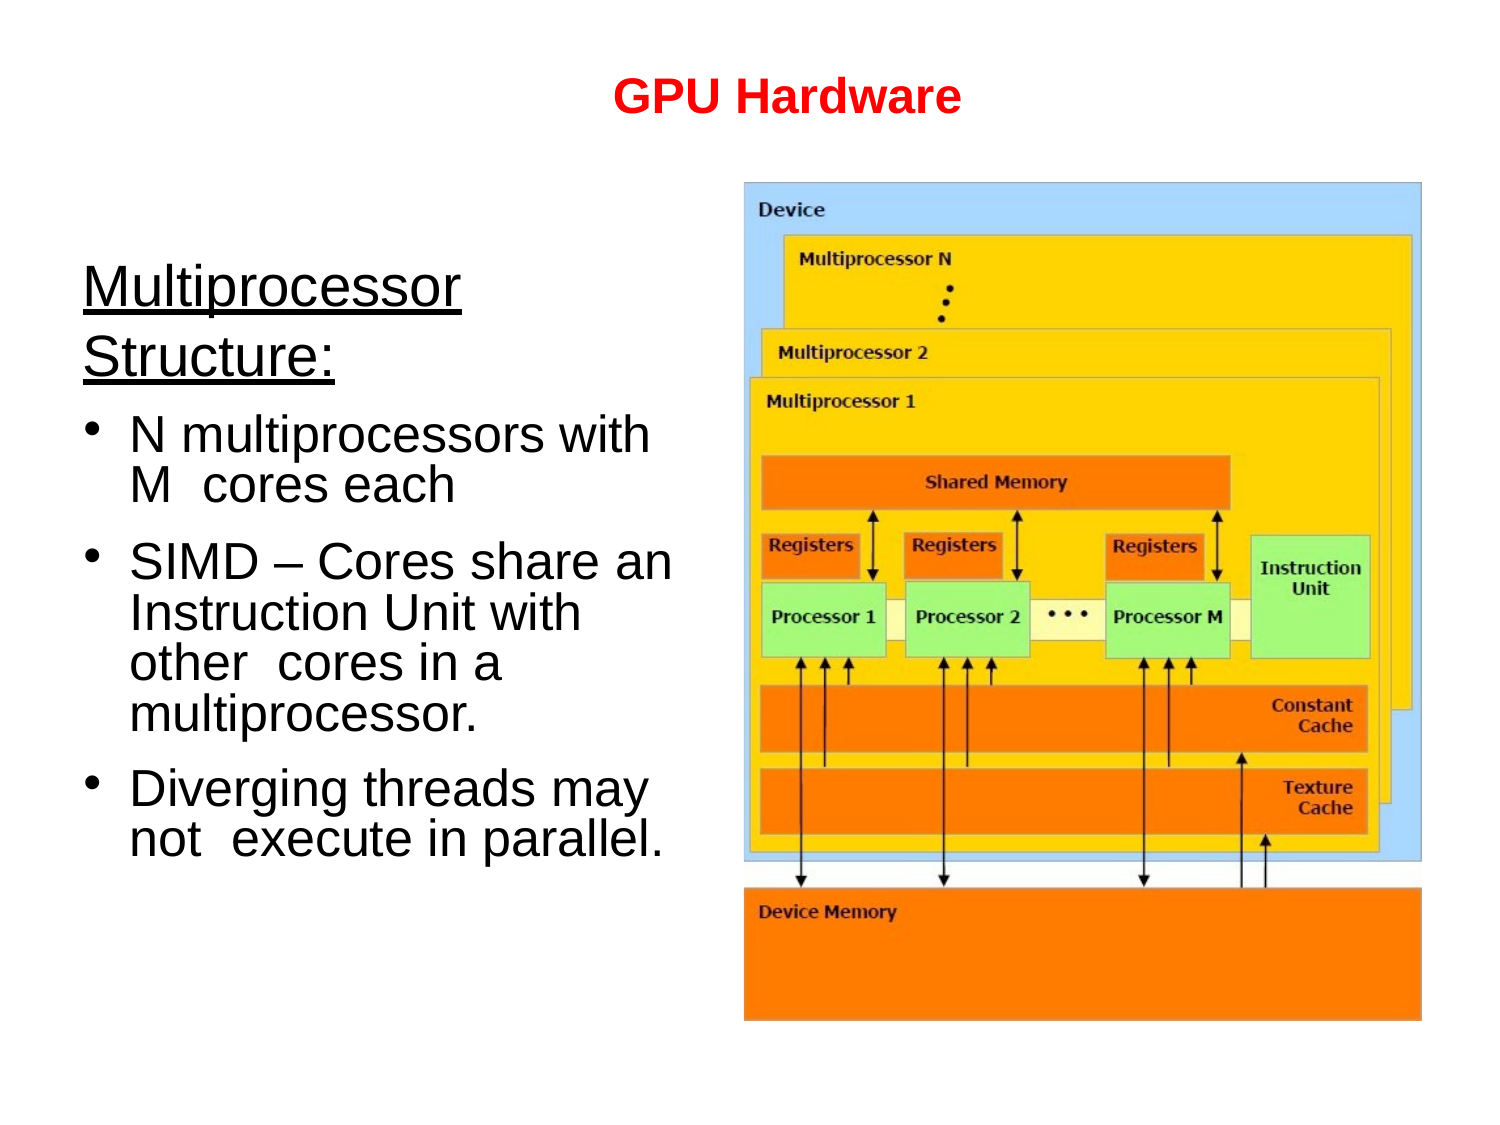

# GPU Hardware

Multiprocessor Structure:
N multiprocessors with M  cores each
SIMD – Cores share an  Instruction Unit with other  cores in a multiprocessor.
Diverging threads may not  execute in parallel.